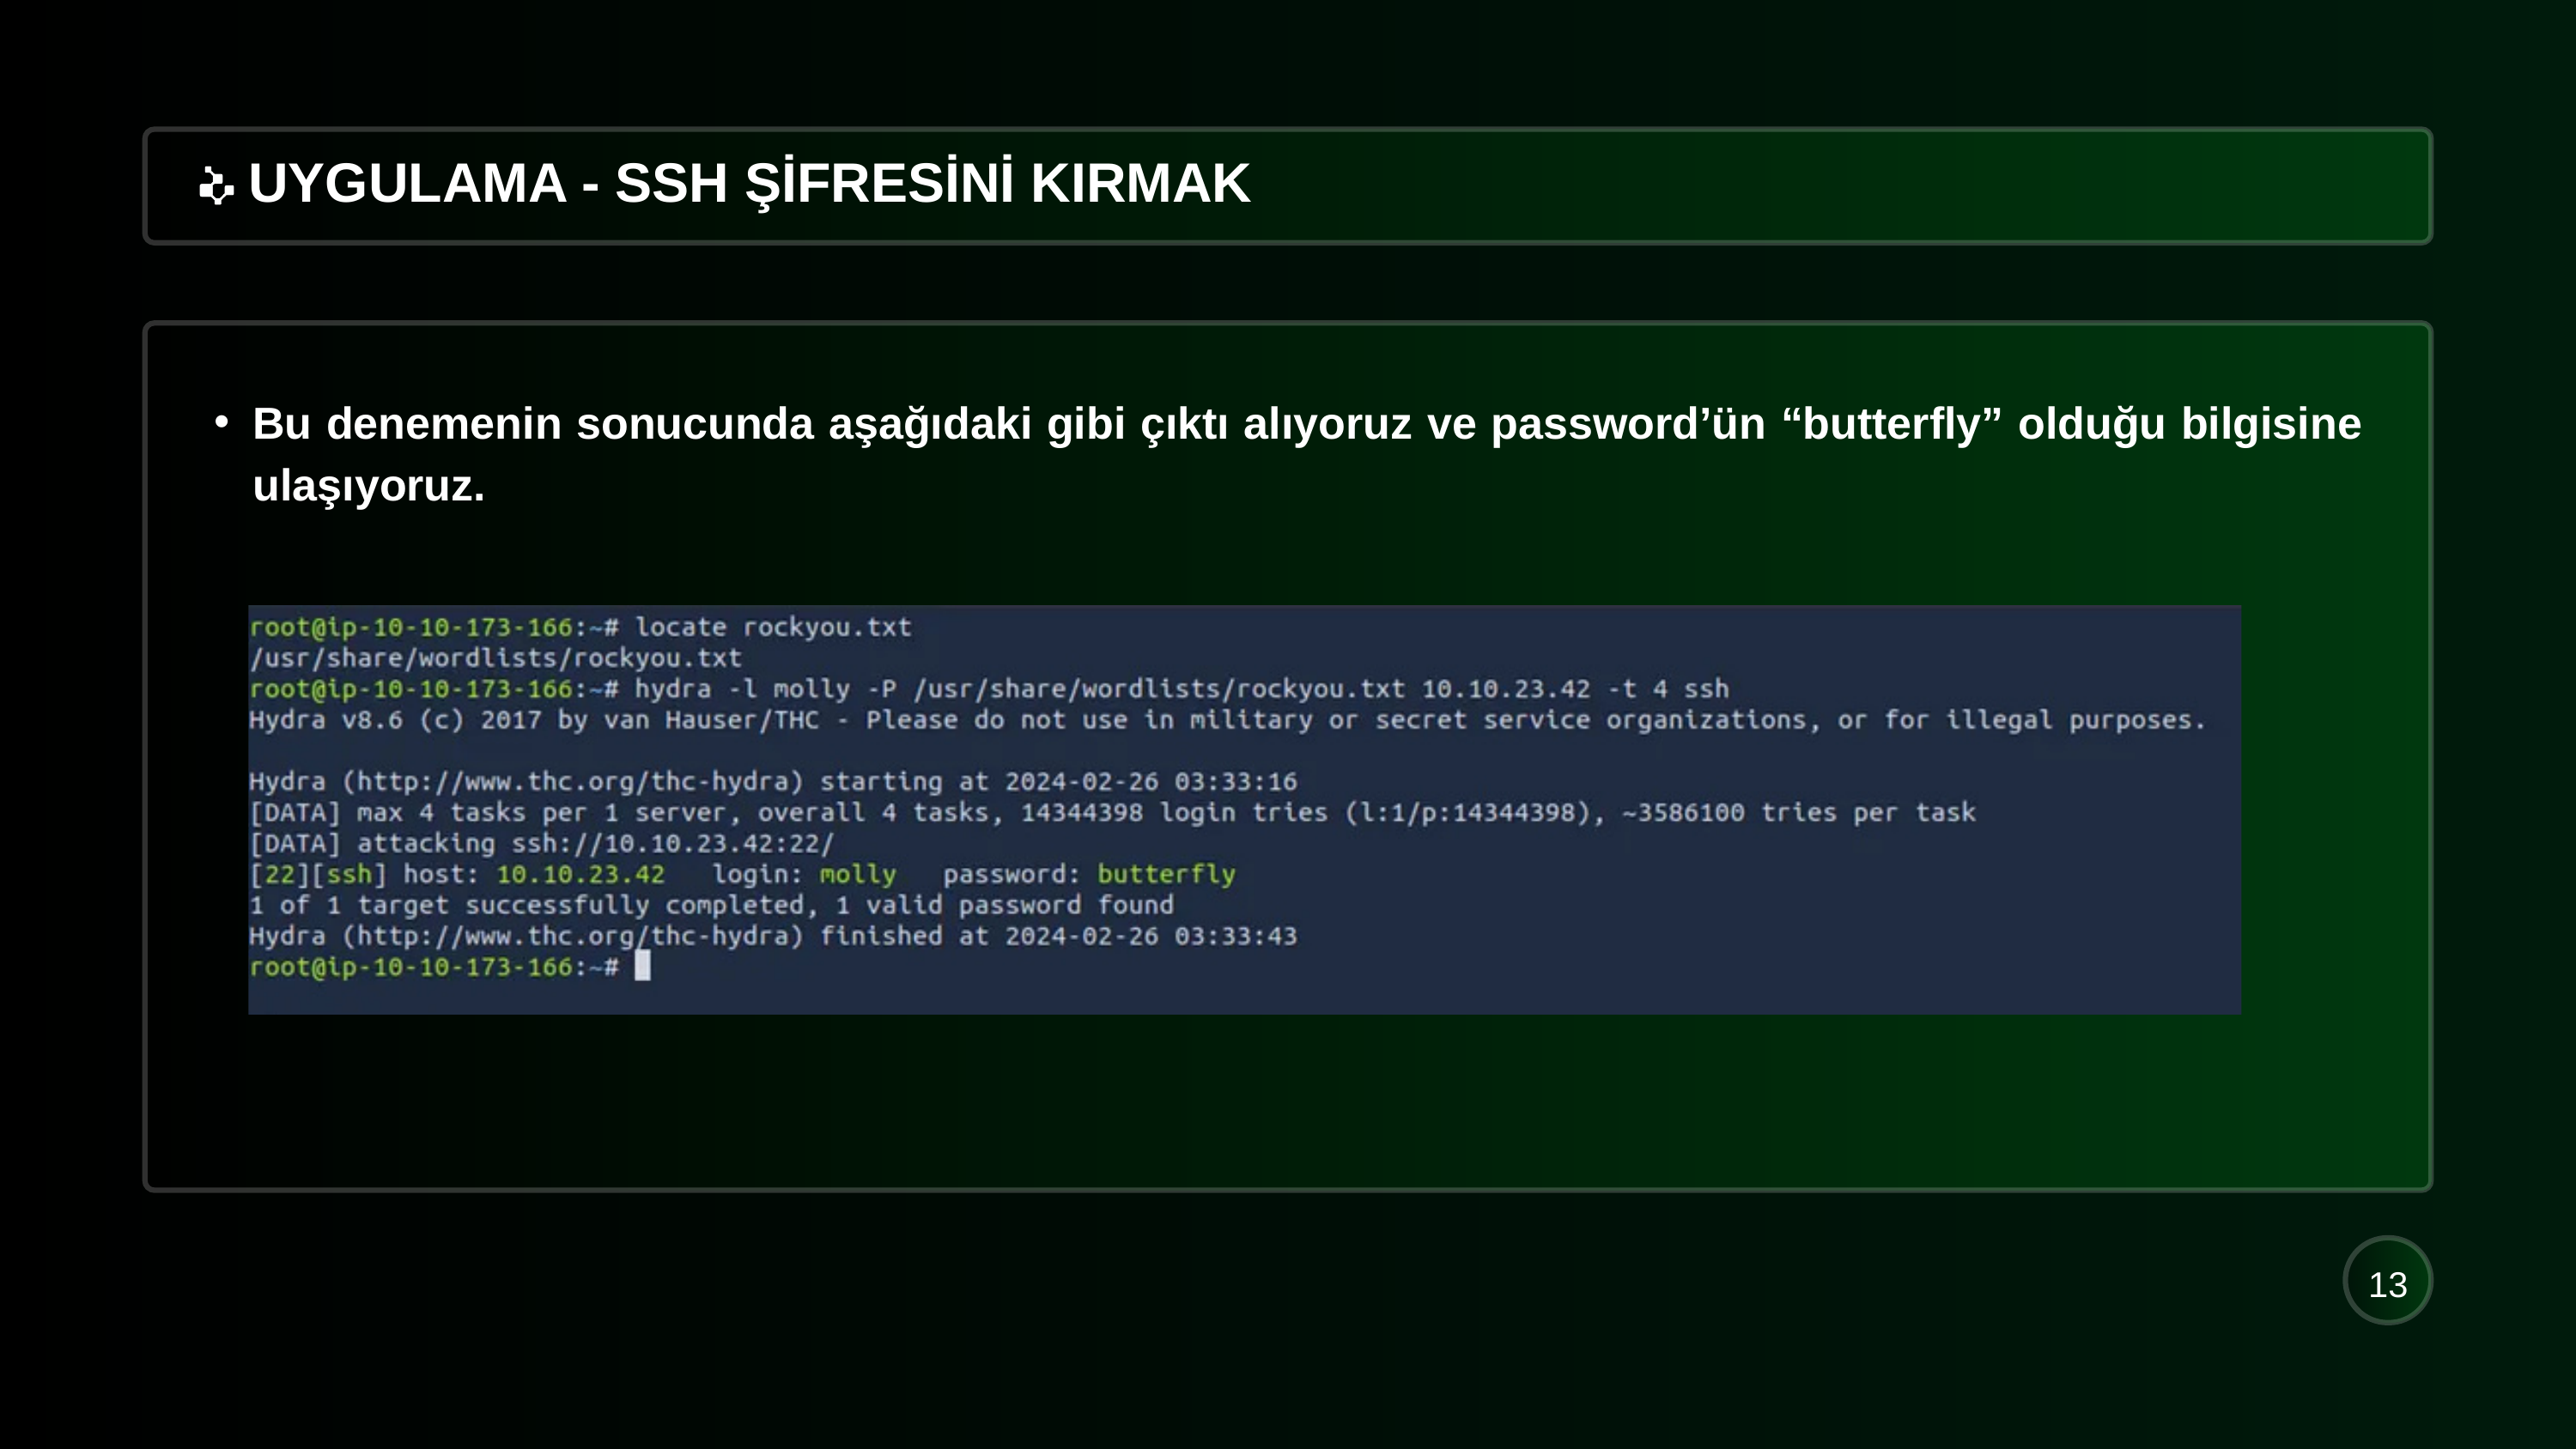

UYGULAMA - SSH ŞİFRESİNİ KIRMAK

Bu denemenin sonucunda aşağıdaki gibi çıktı alıyoruz ve password’ün “butterfly” olduğu bilgisine ulaşıyoruz.

13